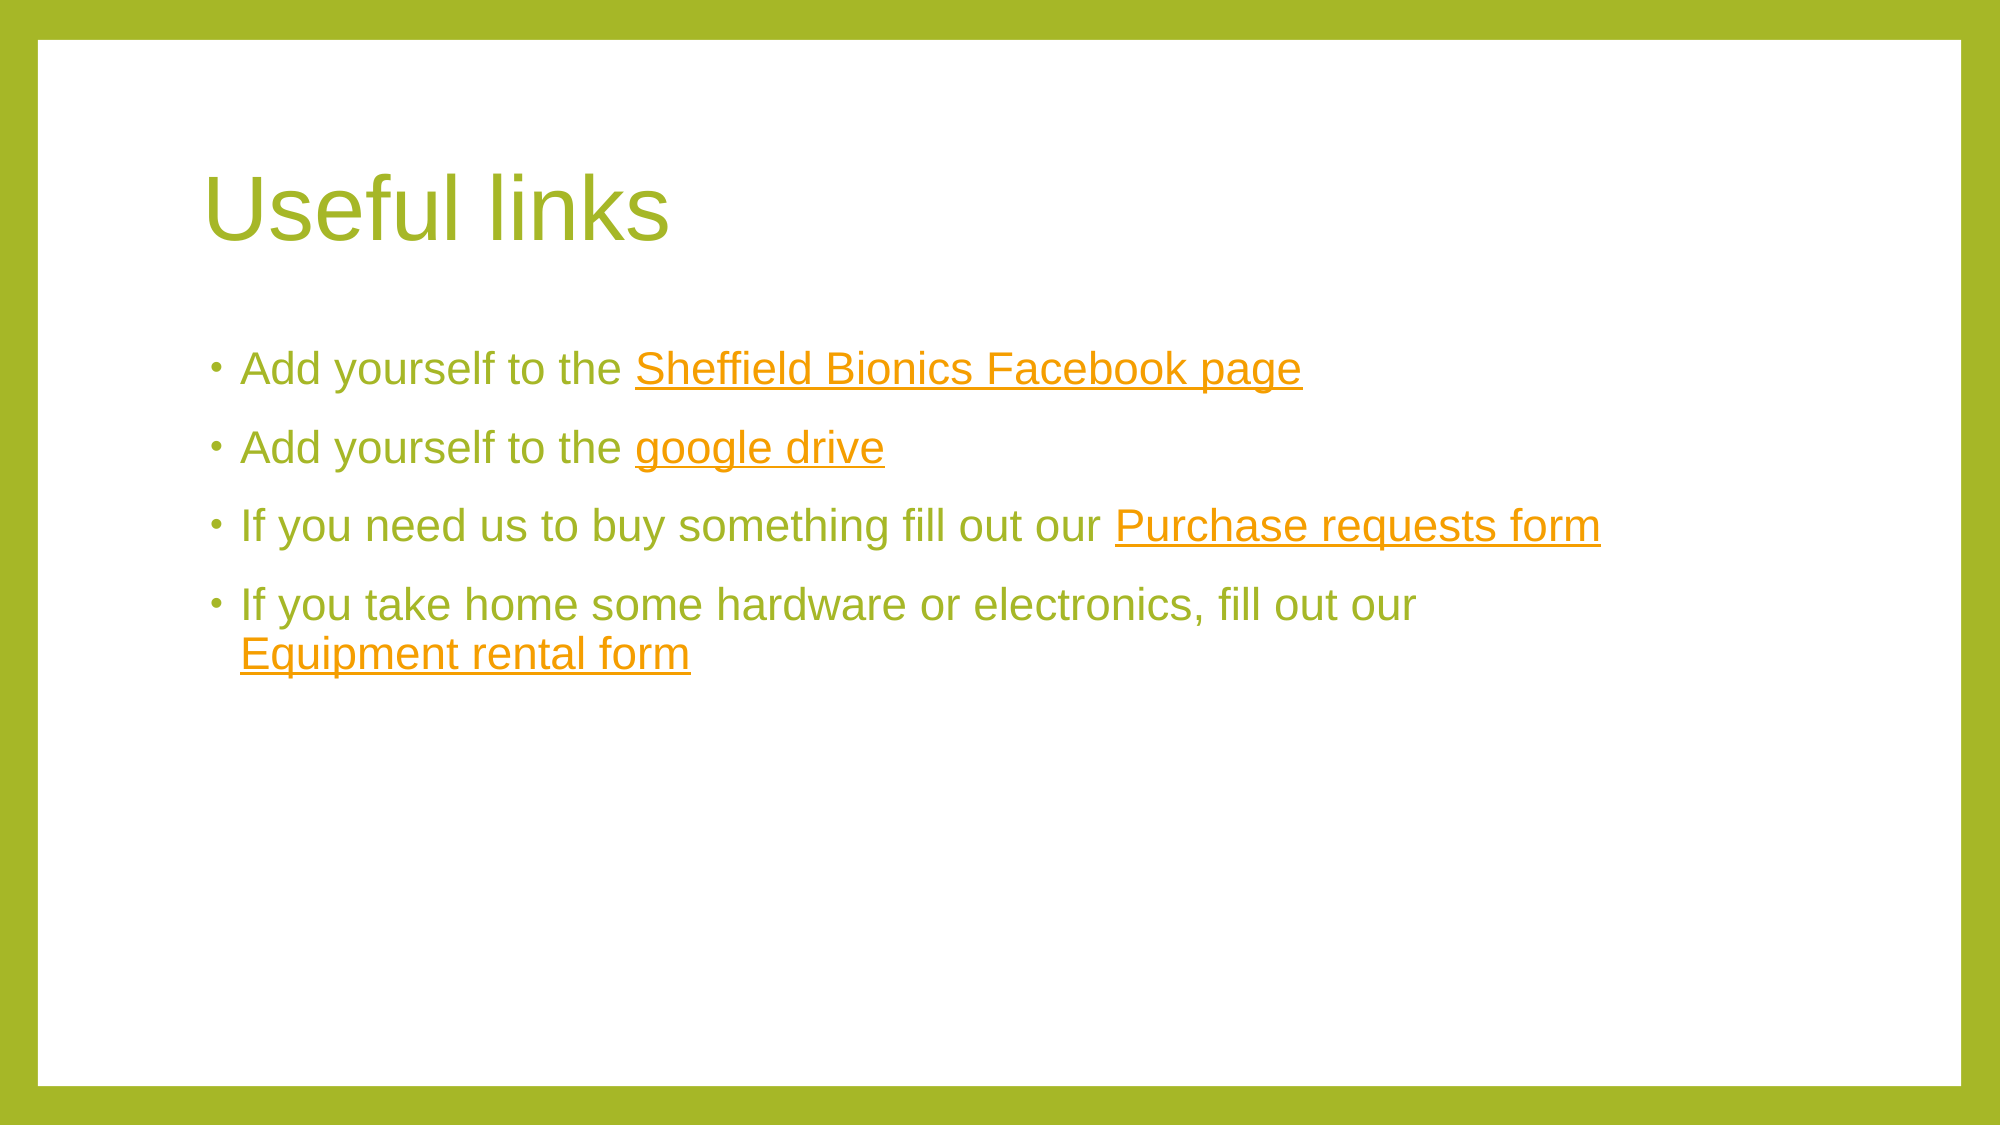

# Useful links
Add yourself to the Sheffield Bionics Facebook page
Add yourself to the google drive
If you need us to buy something fill out our Purchase requests form
If you take home some hardware or electronics, fill out our Equipment rental form